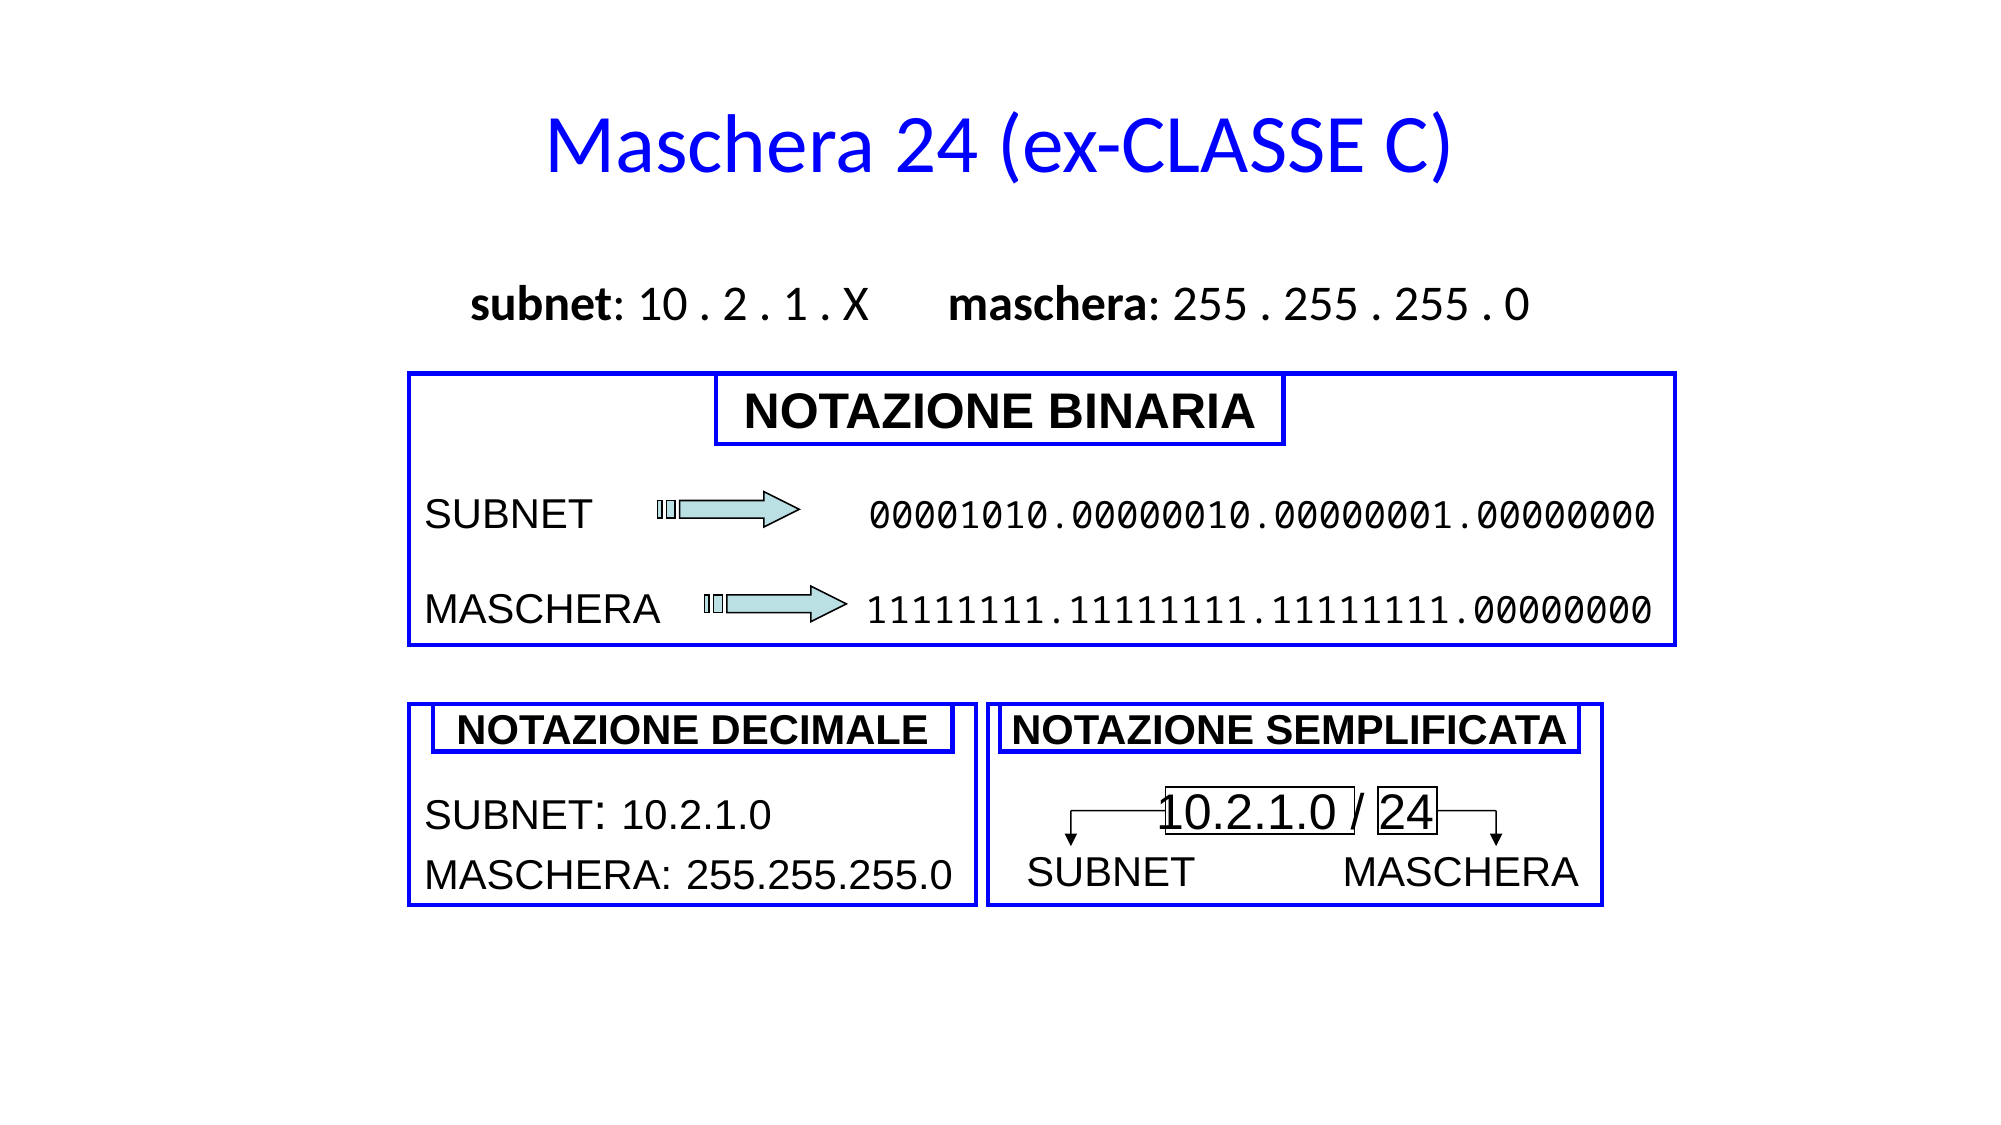

# Maschera 24 (ex-CLASSE C)
subnet: 10 . 2 . 1 . X       maschera: 255 . 255 . 255 . 0

SUBNET                        00001010.00000010.00000001.00000000

MASCHERA                  11111111.11111111.11111111.00000000

NOTAZIONE BINARIA

SUBNET: 10.2.1.0
MASCHERA: 255.255.255.0

NOTAZIONE DECIMALE

10.2.1.0 / 24

NOTAZIONE SEMPLIFICATA

SUBNET
MASCHERA